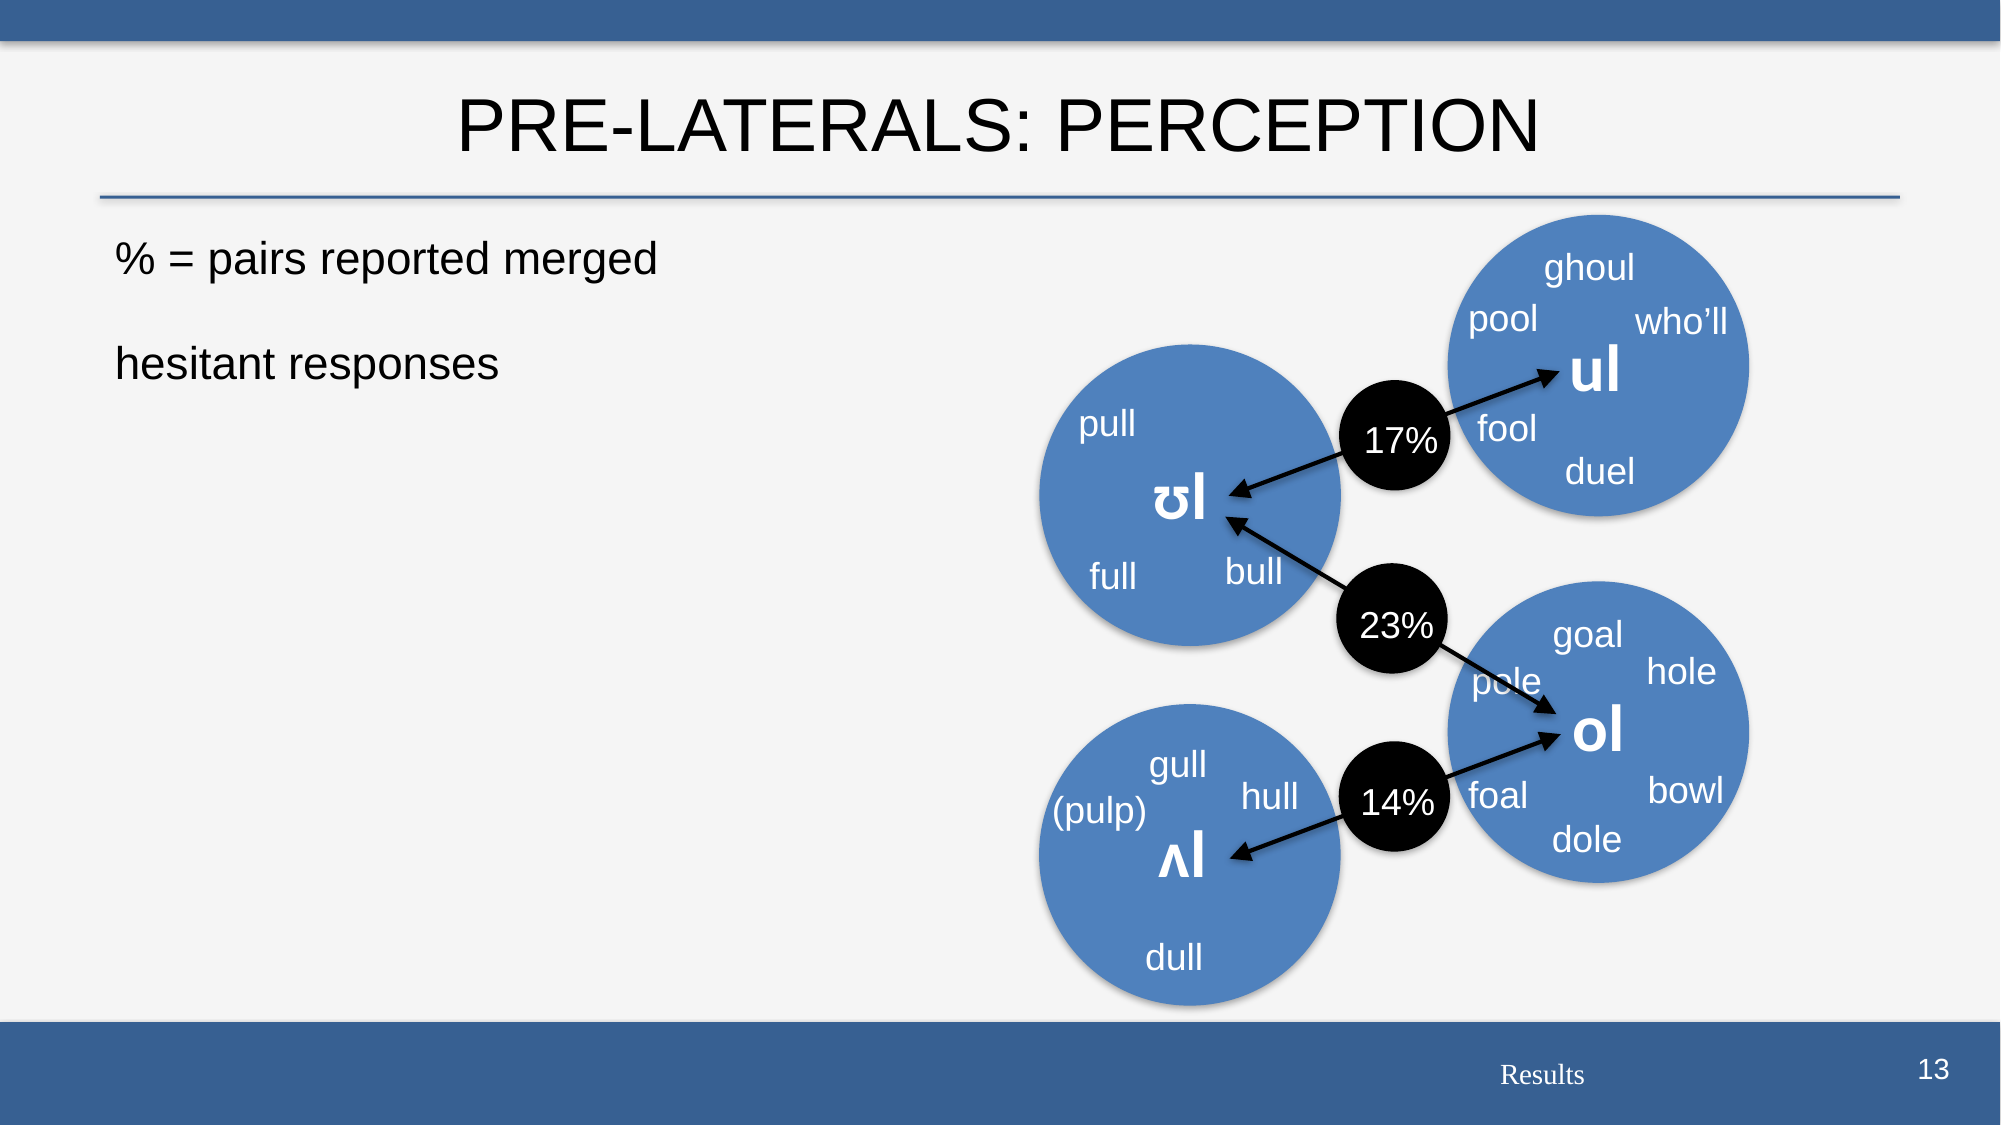

# Pre-Laterals: Perception

pool
who’ll
ul
fool
ghoul
duel

pull
ʊl
bull
full

hole
pole
ol
bowl
foal
goal
dole

hull
(pulp)
ʌl
gull
dull
% = pairs reported merged

hesitant responses

17%

23%

14%
Results
13